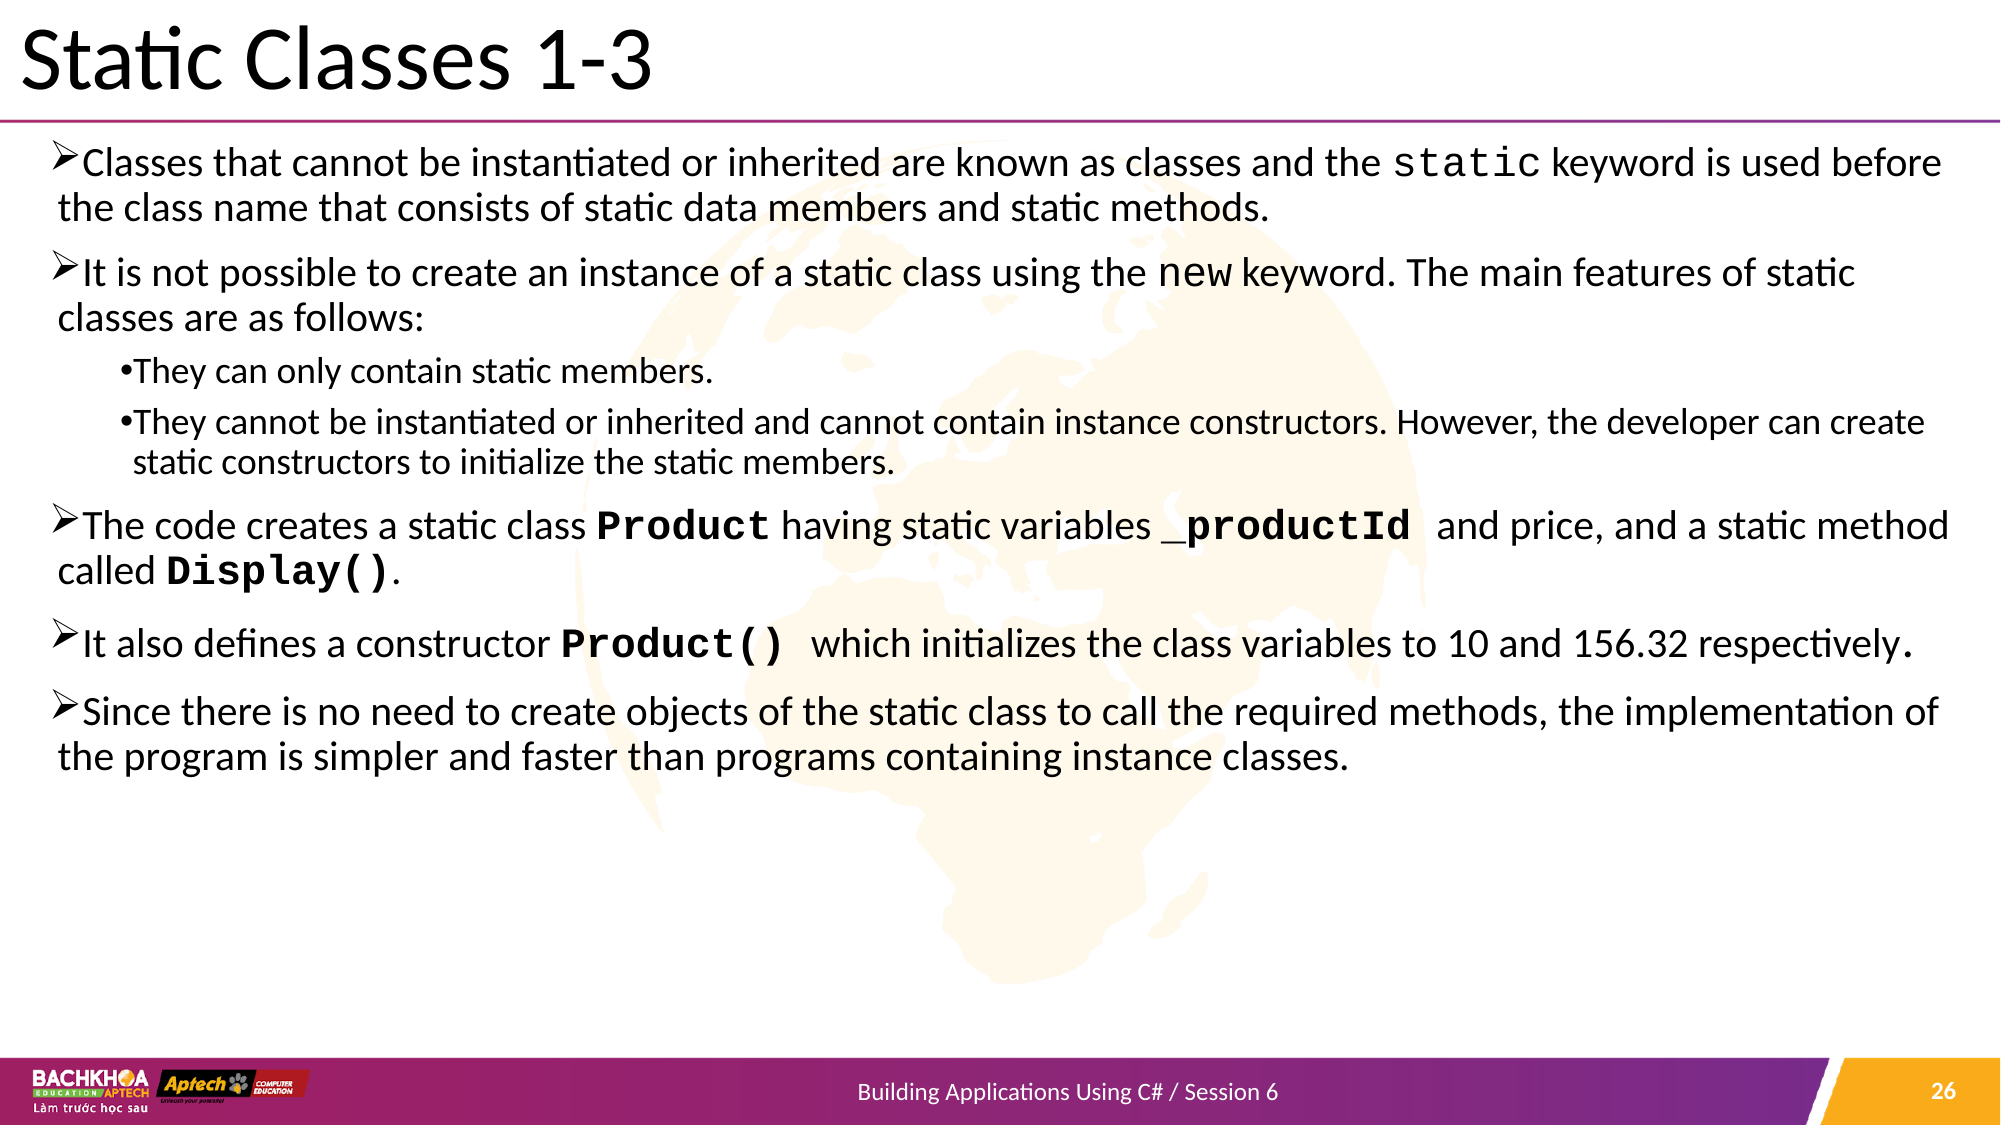

# Static Classes 1-3
Classes that cannot be instantiated or inherited are known as classes and the static keyword is used before the class name that consists of static data members and static methods.
It is not possible to create an instance of a static class using the new keyword. The main features of static classes are as follows:
They can only contain static members.
They cannot be instantiated or inherited and cannot contain instance constructors. However, the developer can create static constructors to initialize the static members.
The code creates a static class Product having static variables _productId and price, and a static method called Display().
It also defines a constructor Product() which initializes the class variables to 10 and 156.32 respectively.
Since there is no need to create objects of the static class to call the required methods, the implementation of the program is simpler and faster than programs containing instance classes.

26
Building Applications Using C# / Session 6